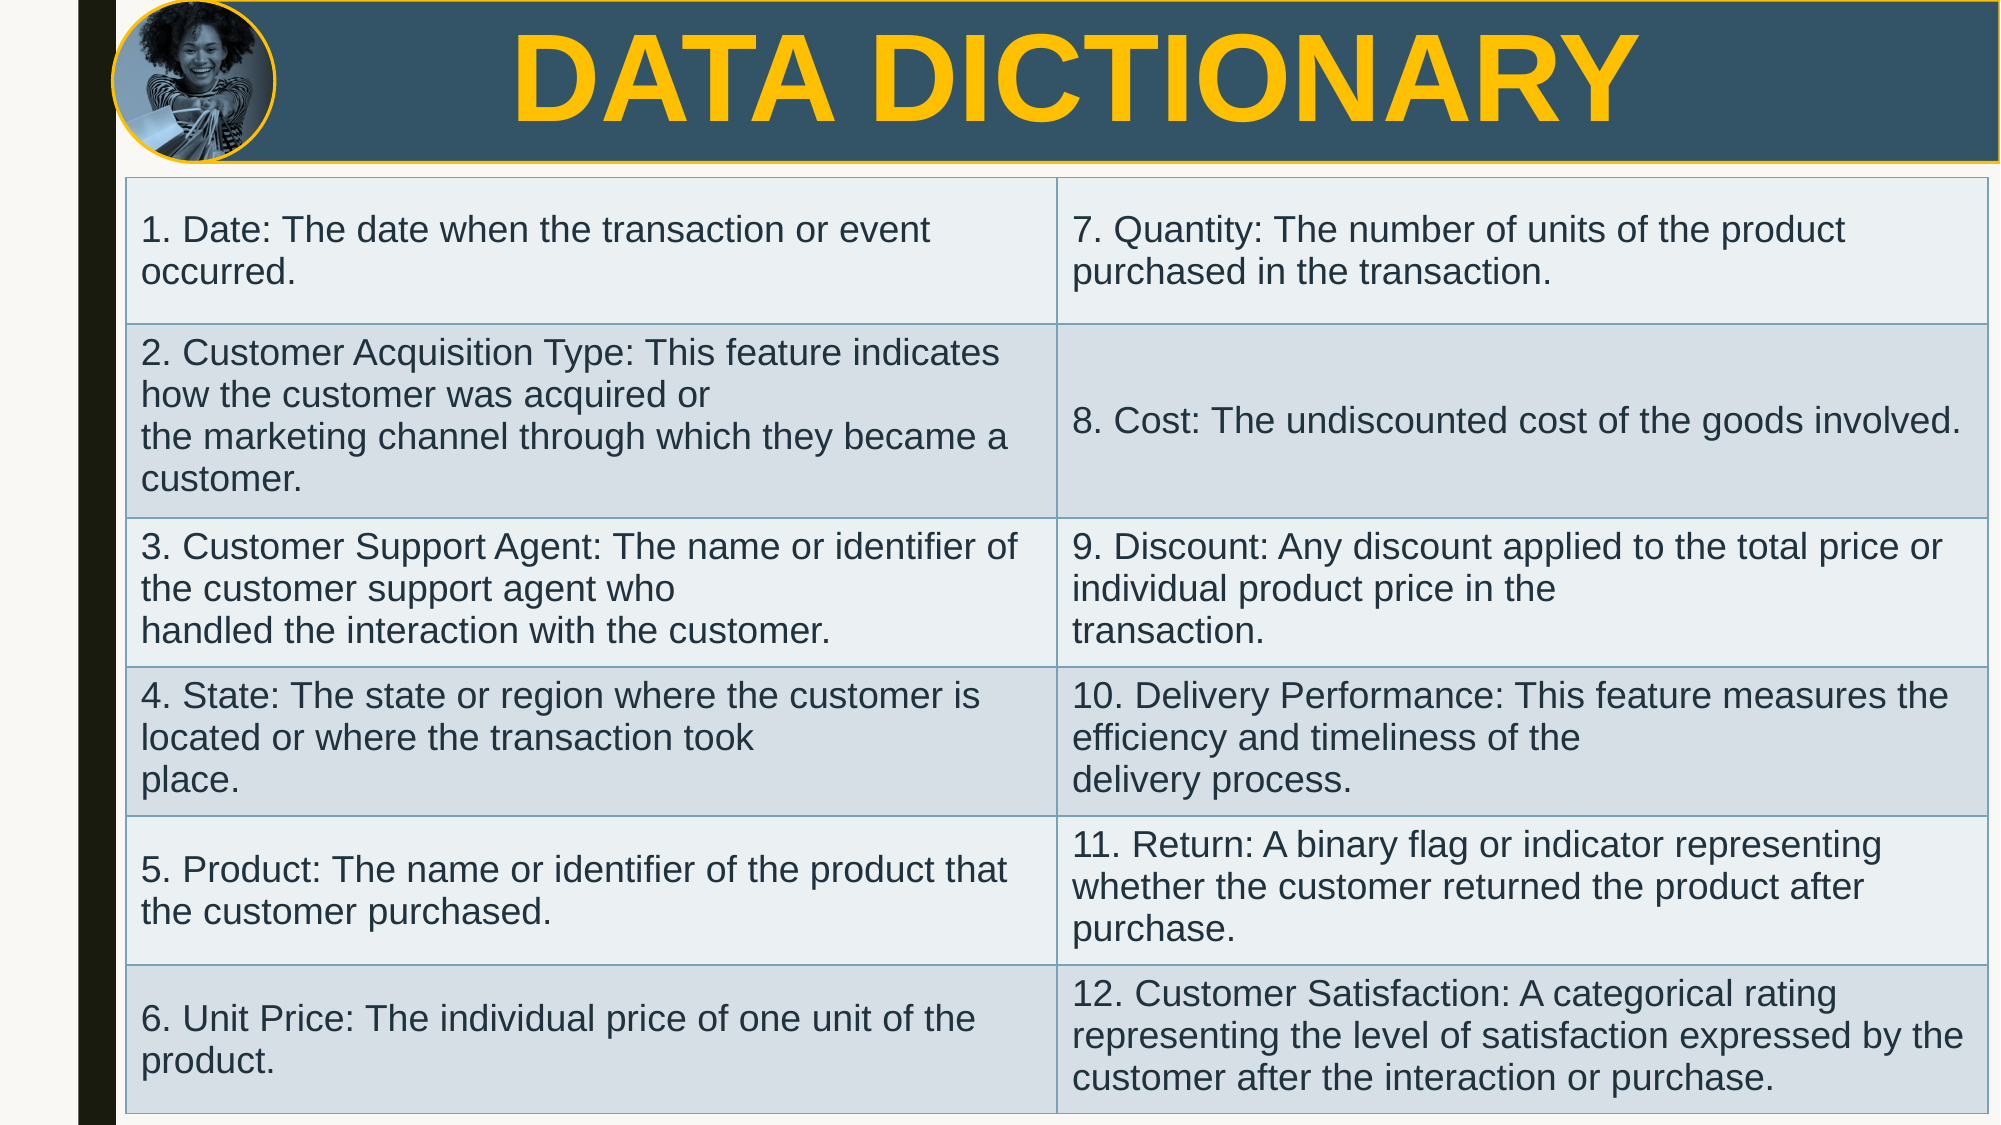

DATA DICTIONARY
| 1. Date: The date when the transaction or event occurred. | 7. Quantity: The number of units of the product purchased in the transaction. |
| --- | --- |
| 2. Customer Acquisition Type: This feature indicates how the customer was acquired or the marketing channel through which they became a customer. | 8. Cost: The undiscounted cost of the goods involved. |
| 3. Customer Support Agent: The name or identifier of the customer support agent who handled the interaction with the customer. | 9. Discount: Any discount applied to the total price or individual product price in the transaction. |
| 4. State: The state or region where the customer is located or where the transaction took place. | 10. Delivery Performance: This feature measures the efficiency and timeliness of the delivery process. |
| 5. Product: The name or identifier of the product that the customer purchased. | 11. Return: A binary flag or indicator representing whether the customer returned the product after purchase. |
| 6. Unit Price: The individual price of one unit of the product. | 12. Customer Satisfaction: A categorical rating representing the level of satisfaction expressed by the customer after the interaction or purchase. |